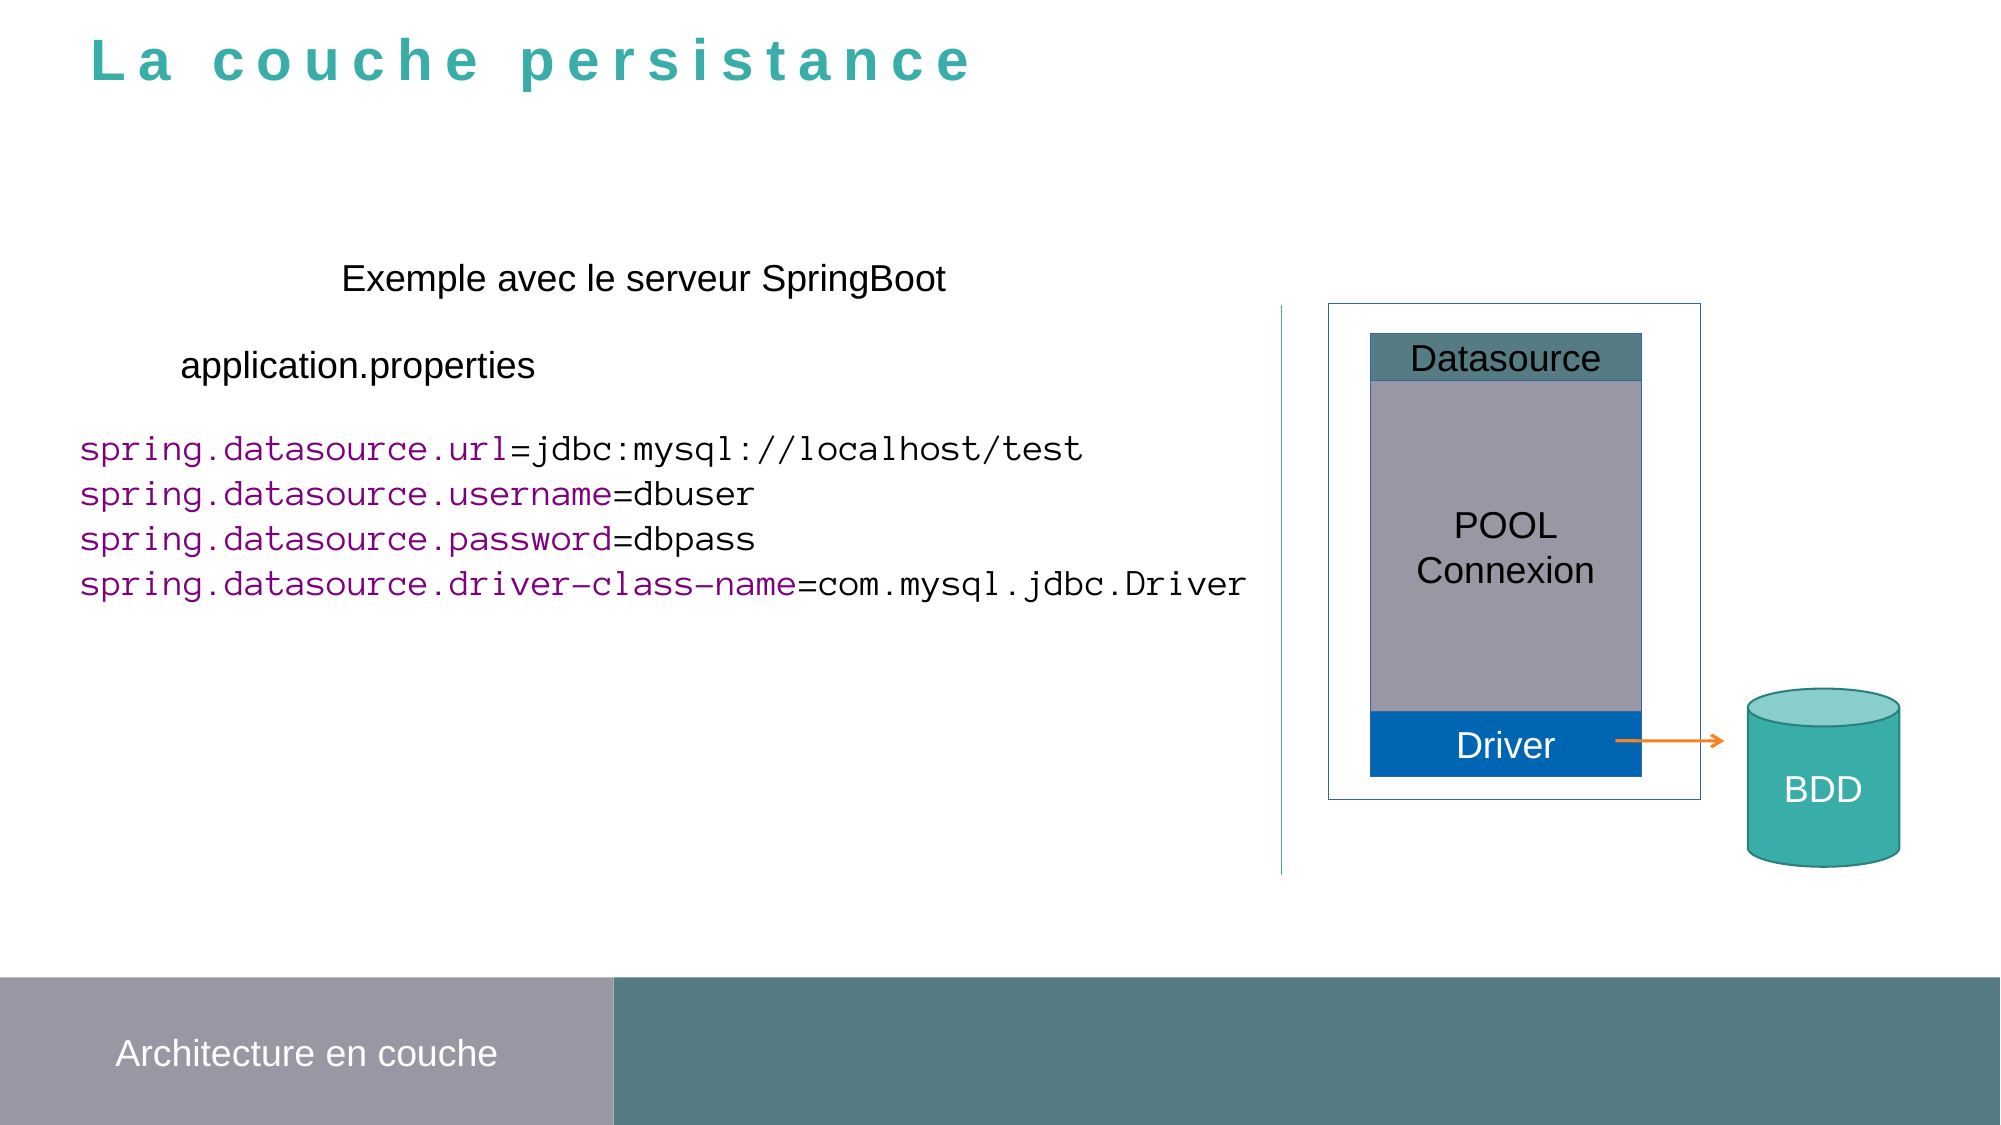

La couche persistance
Exemple avec le serveur SpringBoot

application.properties
Datasource
POOL
Connexion
spring.datasource.url=jdbc:mysql://localhost/test
spring.datasource.username=dbuser
spring.datasource.password=dbpass
spring.datasource.driver-class-name=com.mysql.jdbc.Driver

BDD
Driver

Architecture en couche